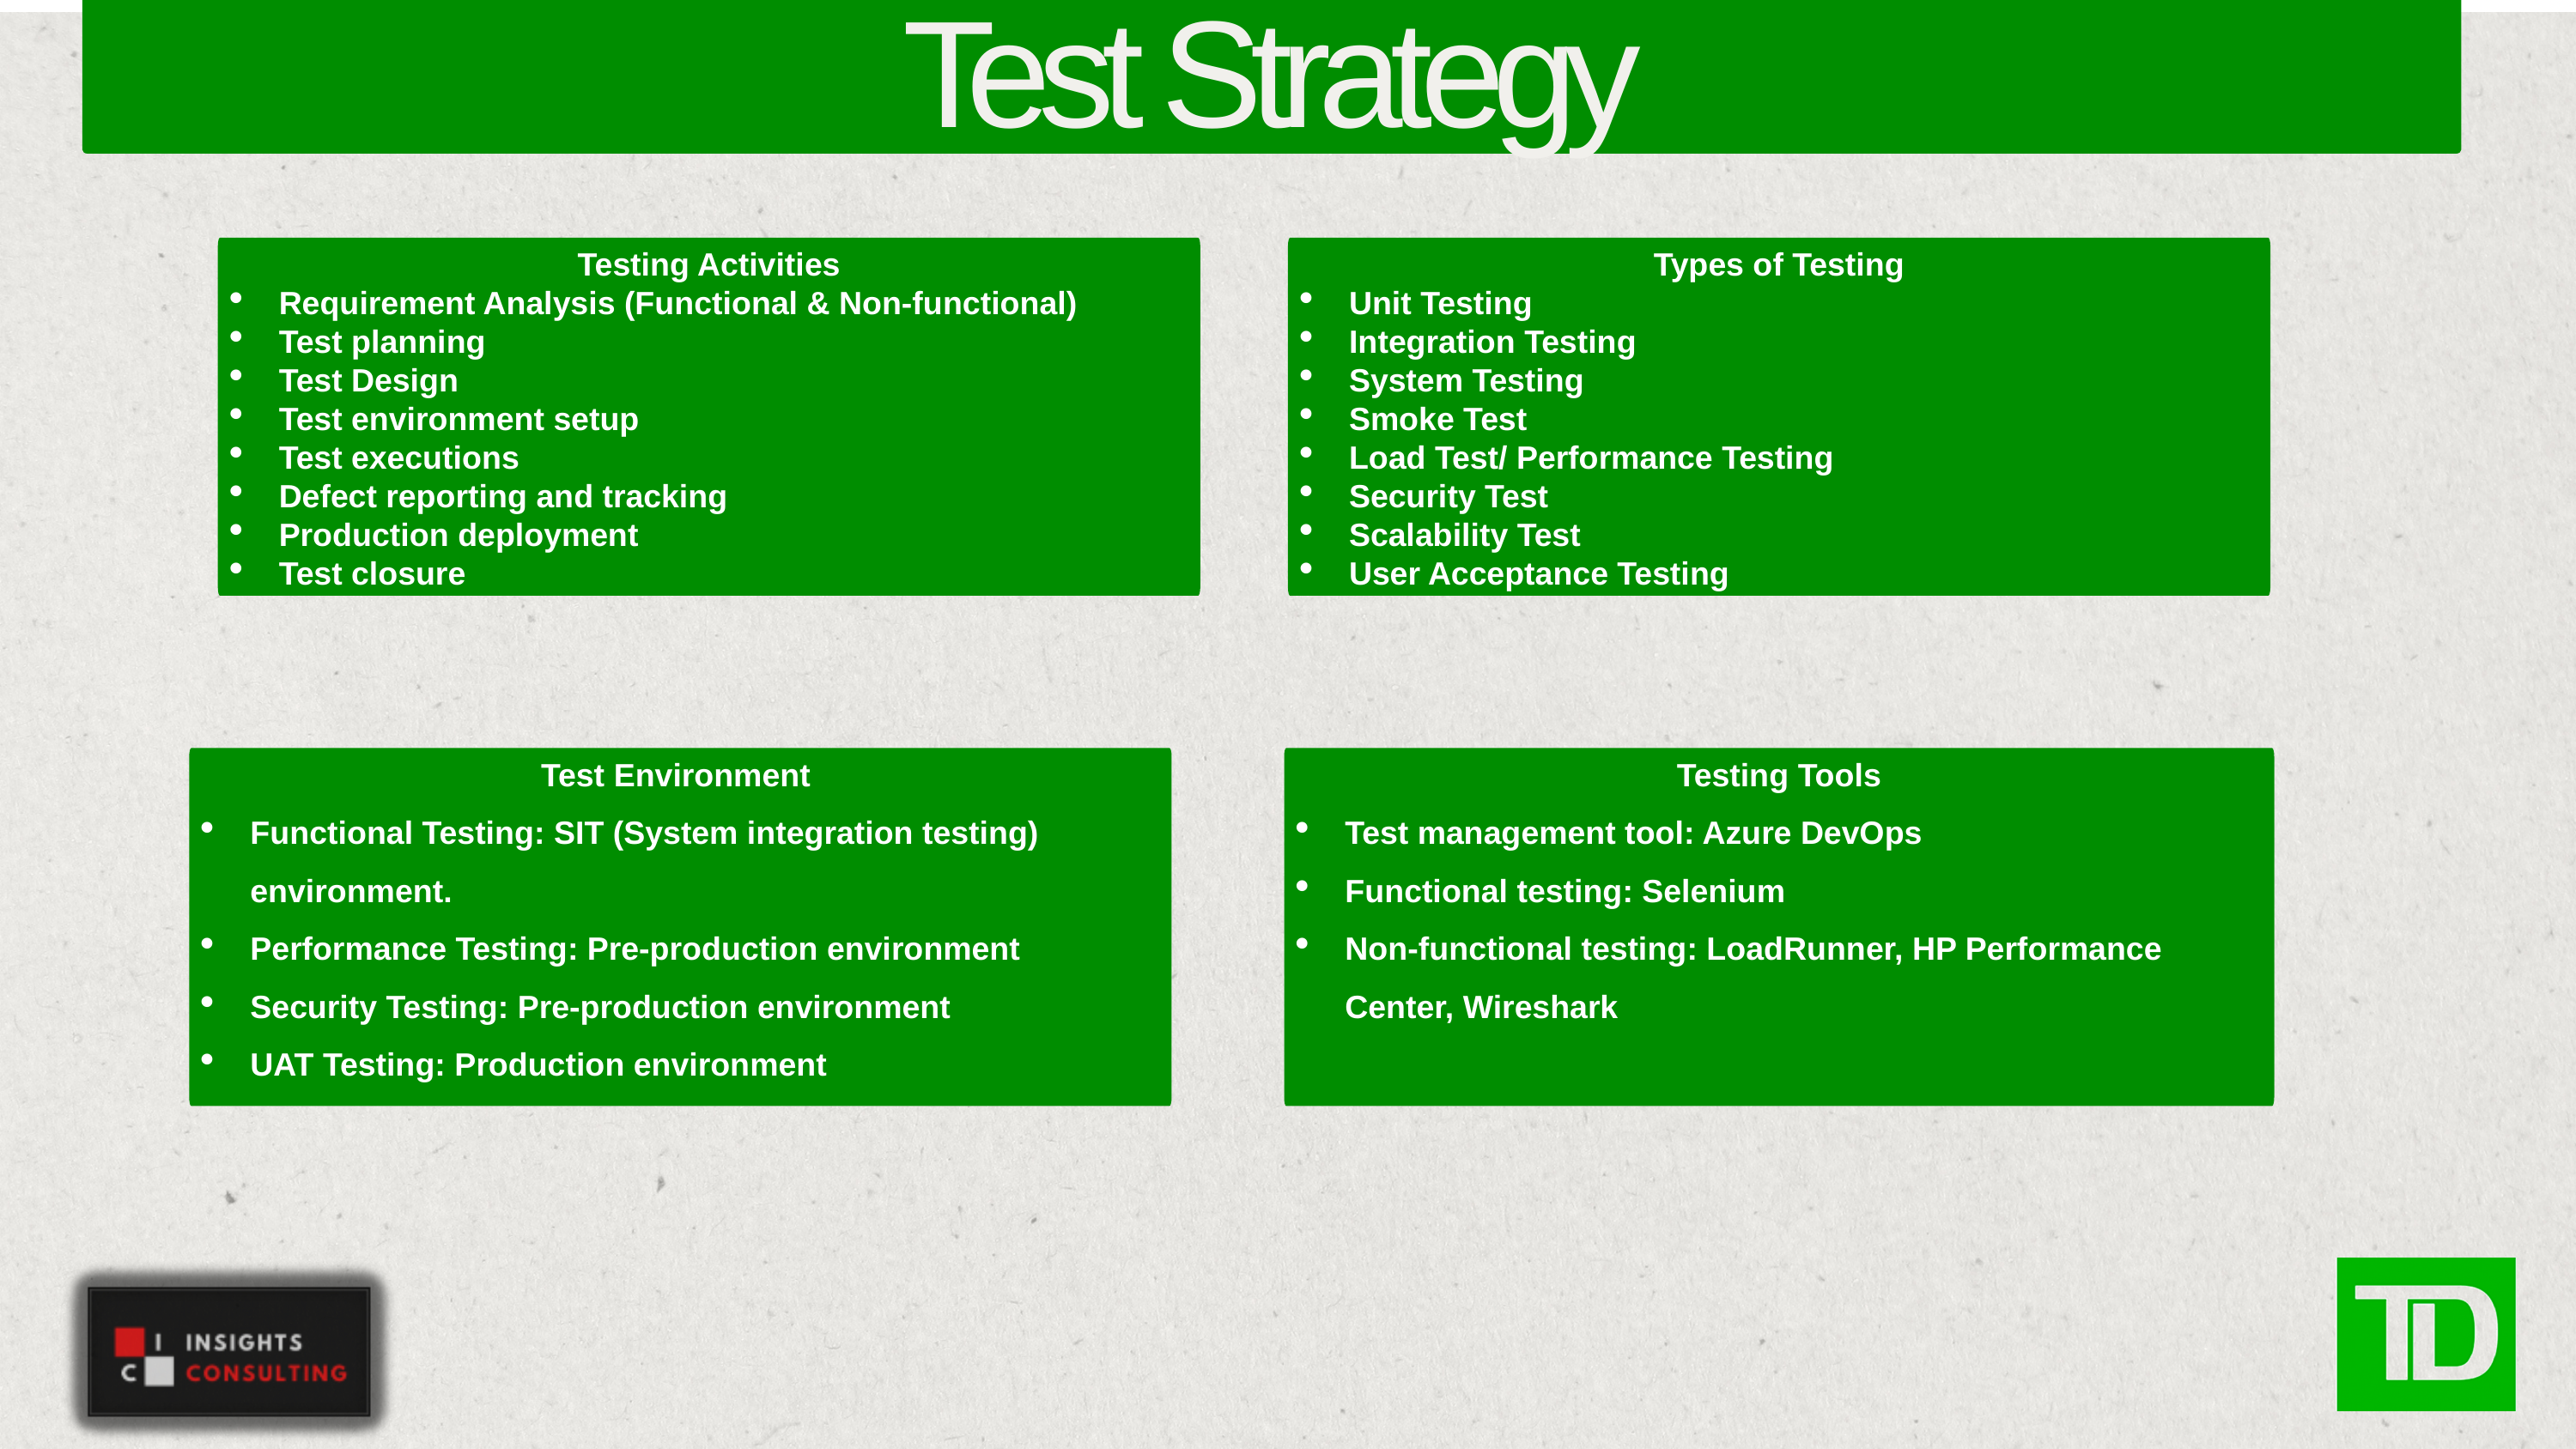

Test Strategy

Testing Activities
Requirement Analysis (Functional & Non-functional)
Test planning
Test Design
Test environment setup
Test executions
Defect reporting and tracking
Production deployment
Test closure
Types of Testing
Unit Testing
Integration Testing
System Testing
Smoke Test
Load Test/ Performance Testing
Security Test
Scalability Test
User Acceptance Testing

Testing Tools
Test management tool: Azure DevOps
Functional testing: Selenium
Non-functional testing: LoadRunner, HP Performance Center, Wireshark
Test Environment
Functional Testing: SIT (System integration testing) environment.
Performance Testing: Pre-production environment
Security Testing: Pre-production environment
UAT Testing: Production environment